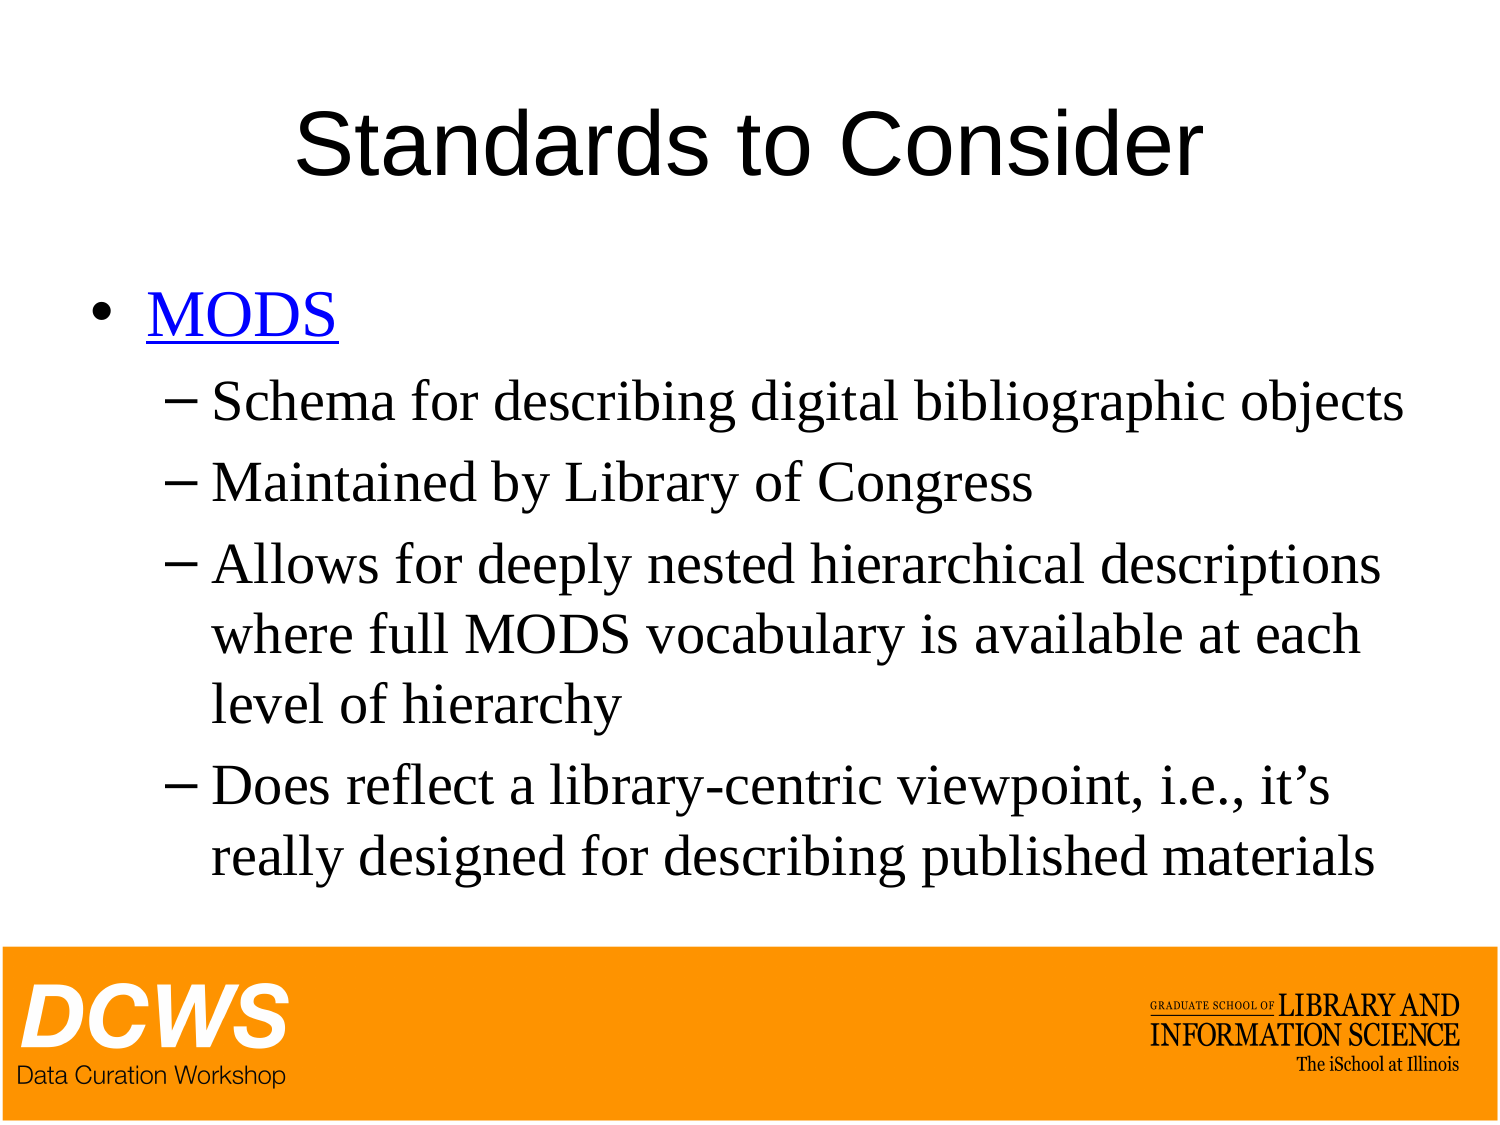

# Standards to Consider
MODS
Schema for describing digital bibliographic objects
Maintained by Library of Congress
Allows for deeply nested hierarchical descriptions where full MODS vocabulary is available at each level of hierarchy
Does reflect a library-centric viewpoint, i.e., it’s really designed for describing published materials